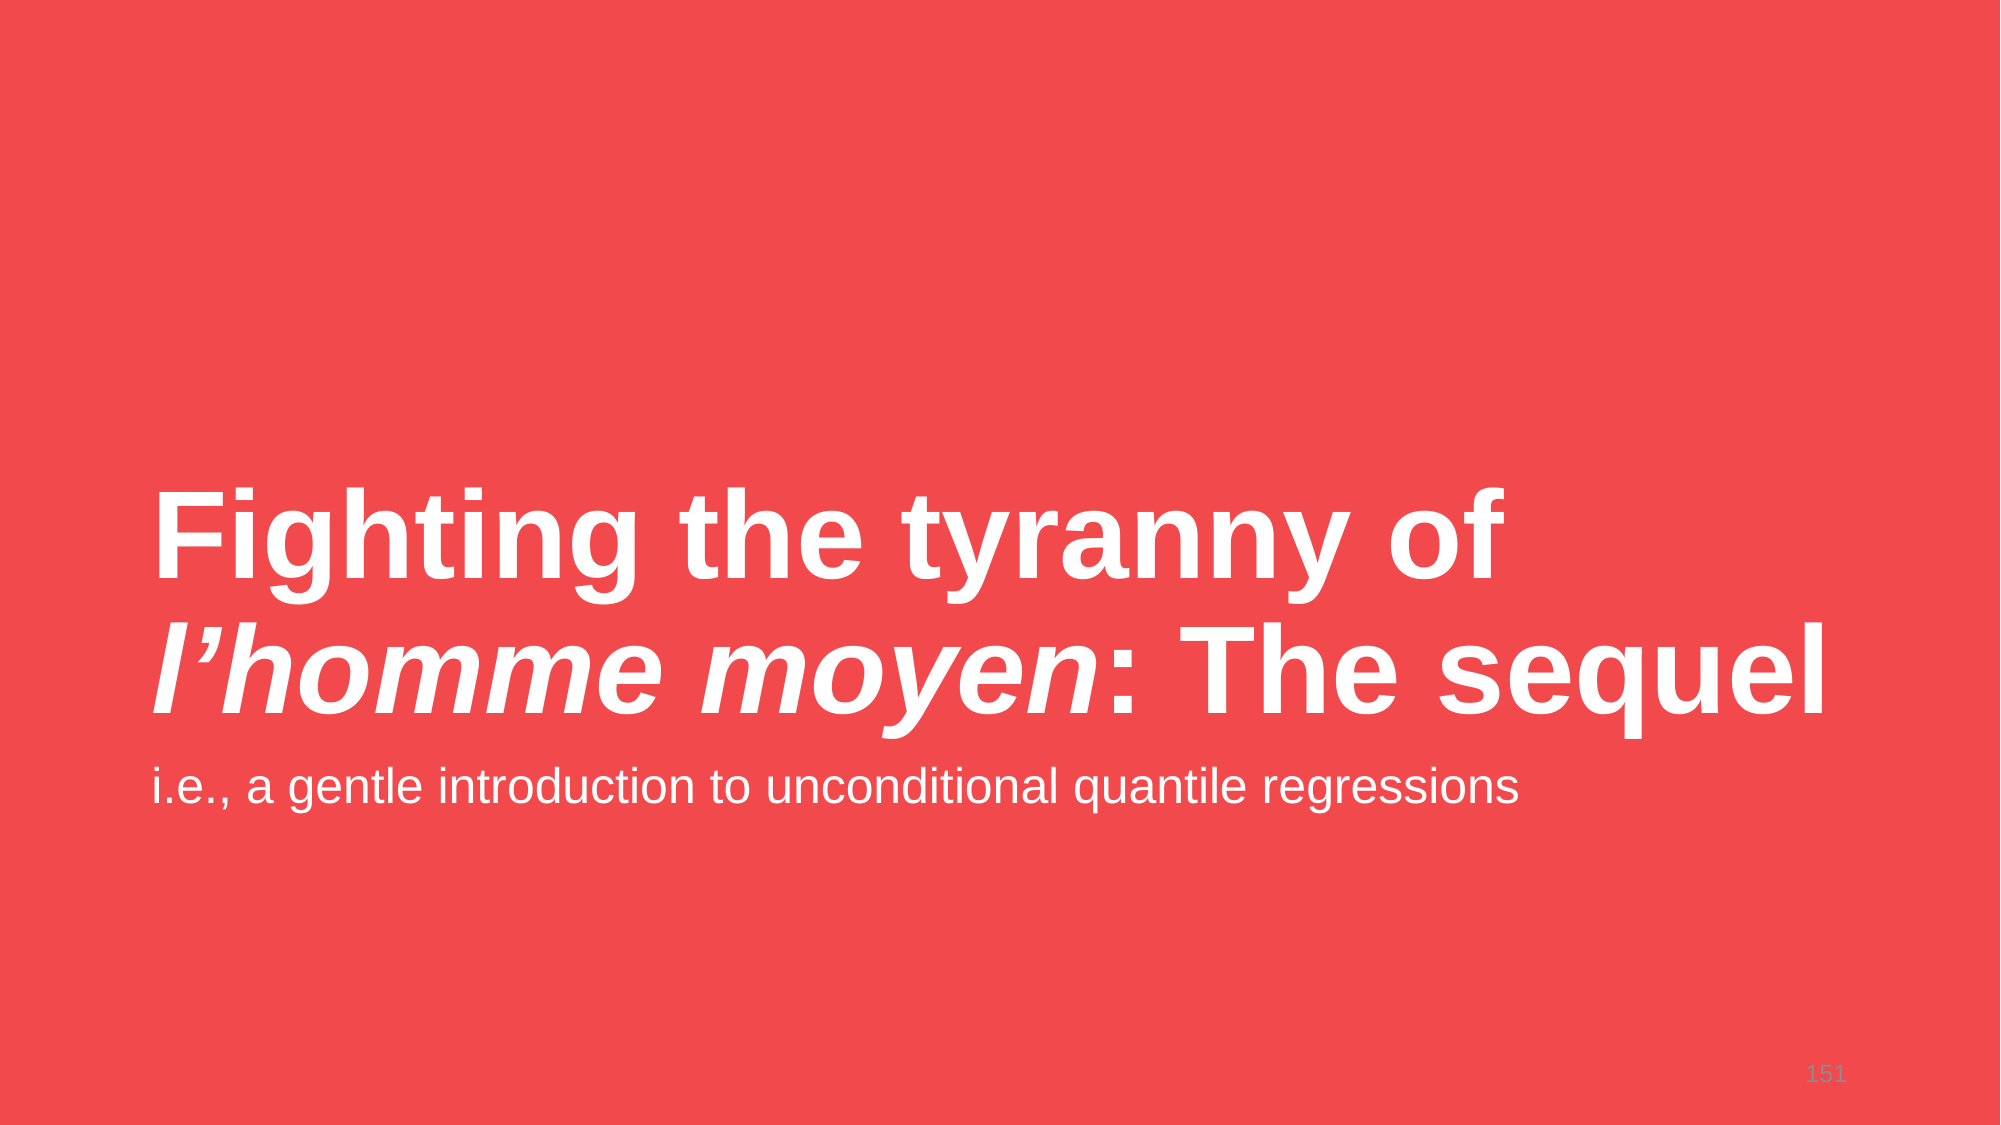

# Fighting the tyranny of l’homme moyen: The sequel
i.e., a gentle introduction to unconditional quantile regressions
151